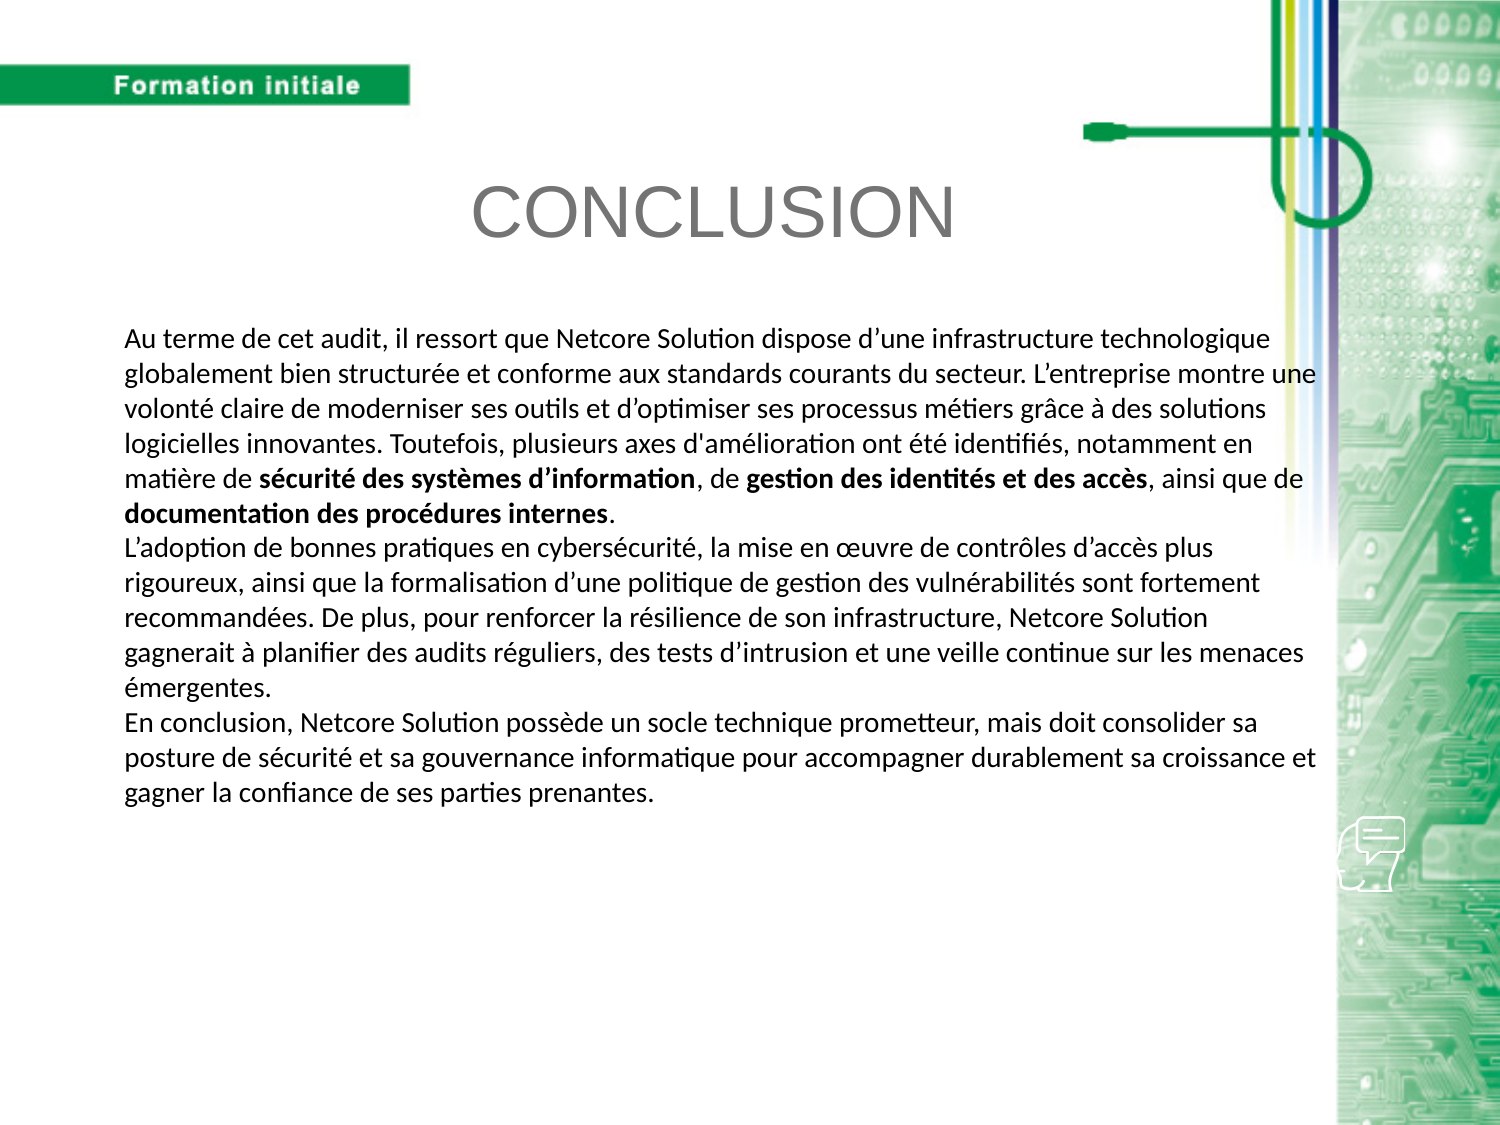

CONCLUSION
Au terme de cet audit, il ressort que Netcore Solution dispose d’une infrastructure technologique globalement bien structurée et conforme aux standards courants du secteur. L’entreprise montre une volonté claire de moderniser ses outils et d’optimiser ses processus métiers grâce à des solutions logicielles innovantes. Toutefois, plusieurs axes d'amélioration ont été identifiés, notamment en matière de sécurité des systèmes d’information, de gestion des identités et des accès, ainsi que de documentation des procédures internes.
L’adoption de bonnes pratiques en cybersécurité, la mise en œuvre de contrôles d’accès plus rigoureux, ainsi que la formalisation d’une politique de gestion des vulnérabilités sont fortement recommandées. De plus, pour renforcer la résilience de son infrastructure, Netcore Solution gagnerait à planifier des audits réguliers, des tests d’intrusion et une veille continue sur les menaces émergentes.
En conclusion, Netcore Solution possède un socle technique prometteur, mais doit consolider sa posture de sécurité et sa gouvernance informatique pour accompagner durablement sa croissance et gagner la confiance de ses parties prenantes.